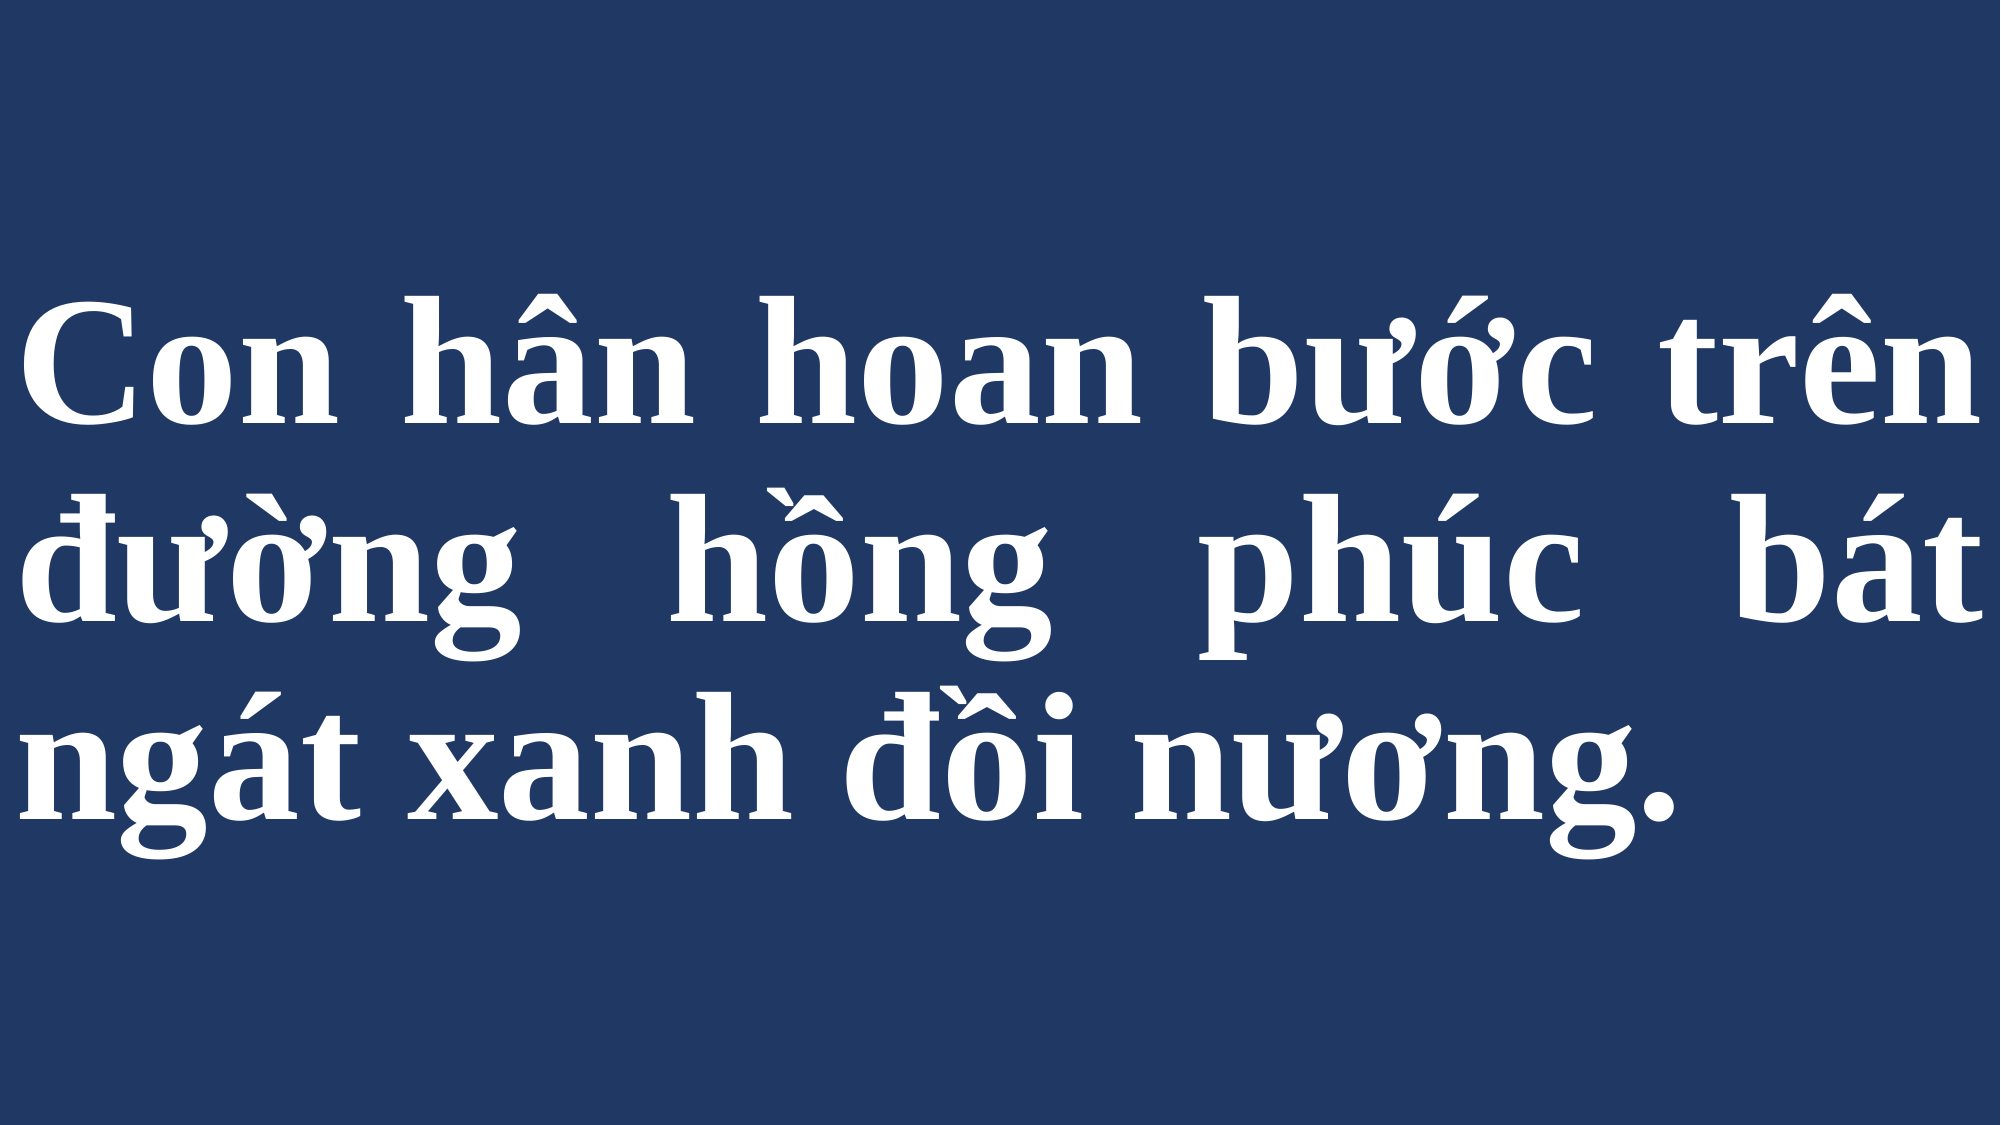

# Con hân hoan bước trên đường hồng phúc bát ngát xanh đồi nương.